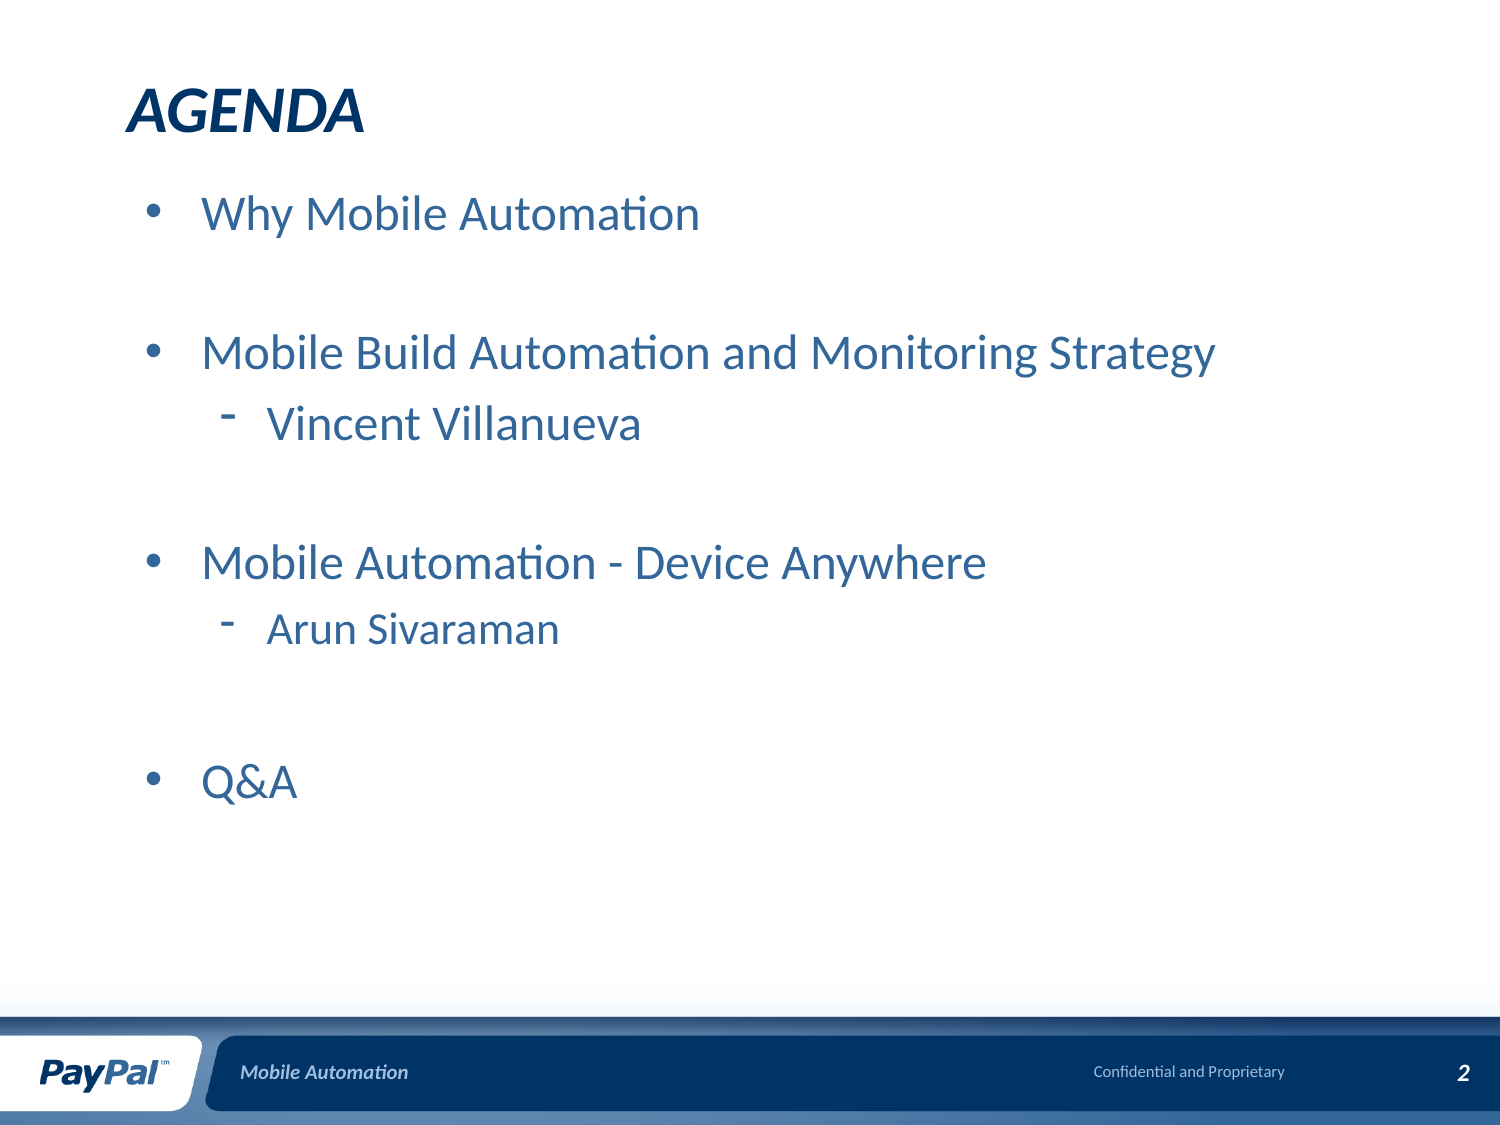

# Agenda

Why Mobile Automation

Mobile Build Automation and Monitoring Strategy
Vincent Villanueva

Mobile Automation - Device Anywhere
Arun Sivaraman

Q&A
Mobile Automation
2